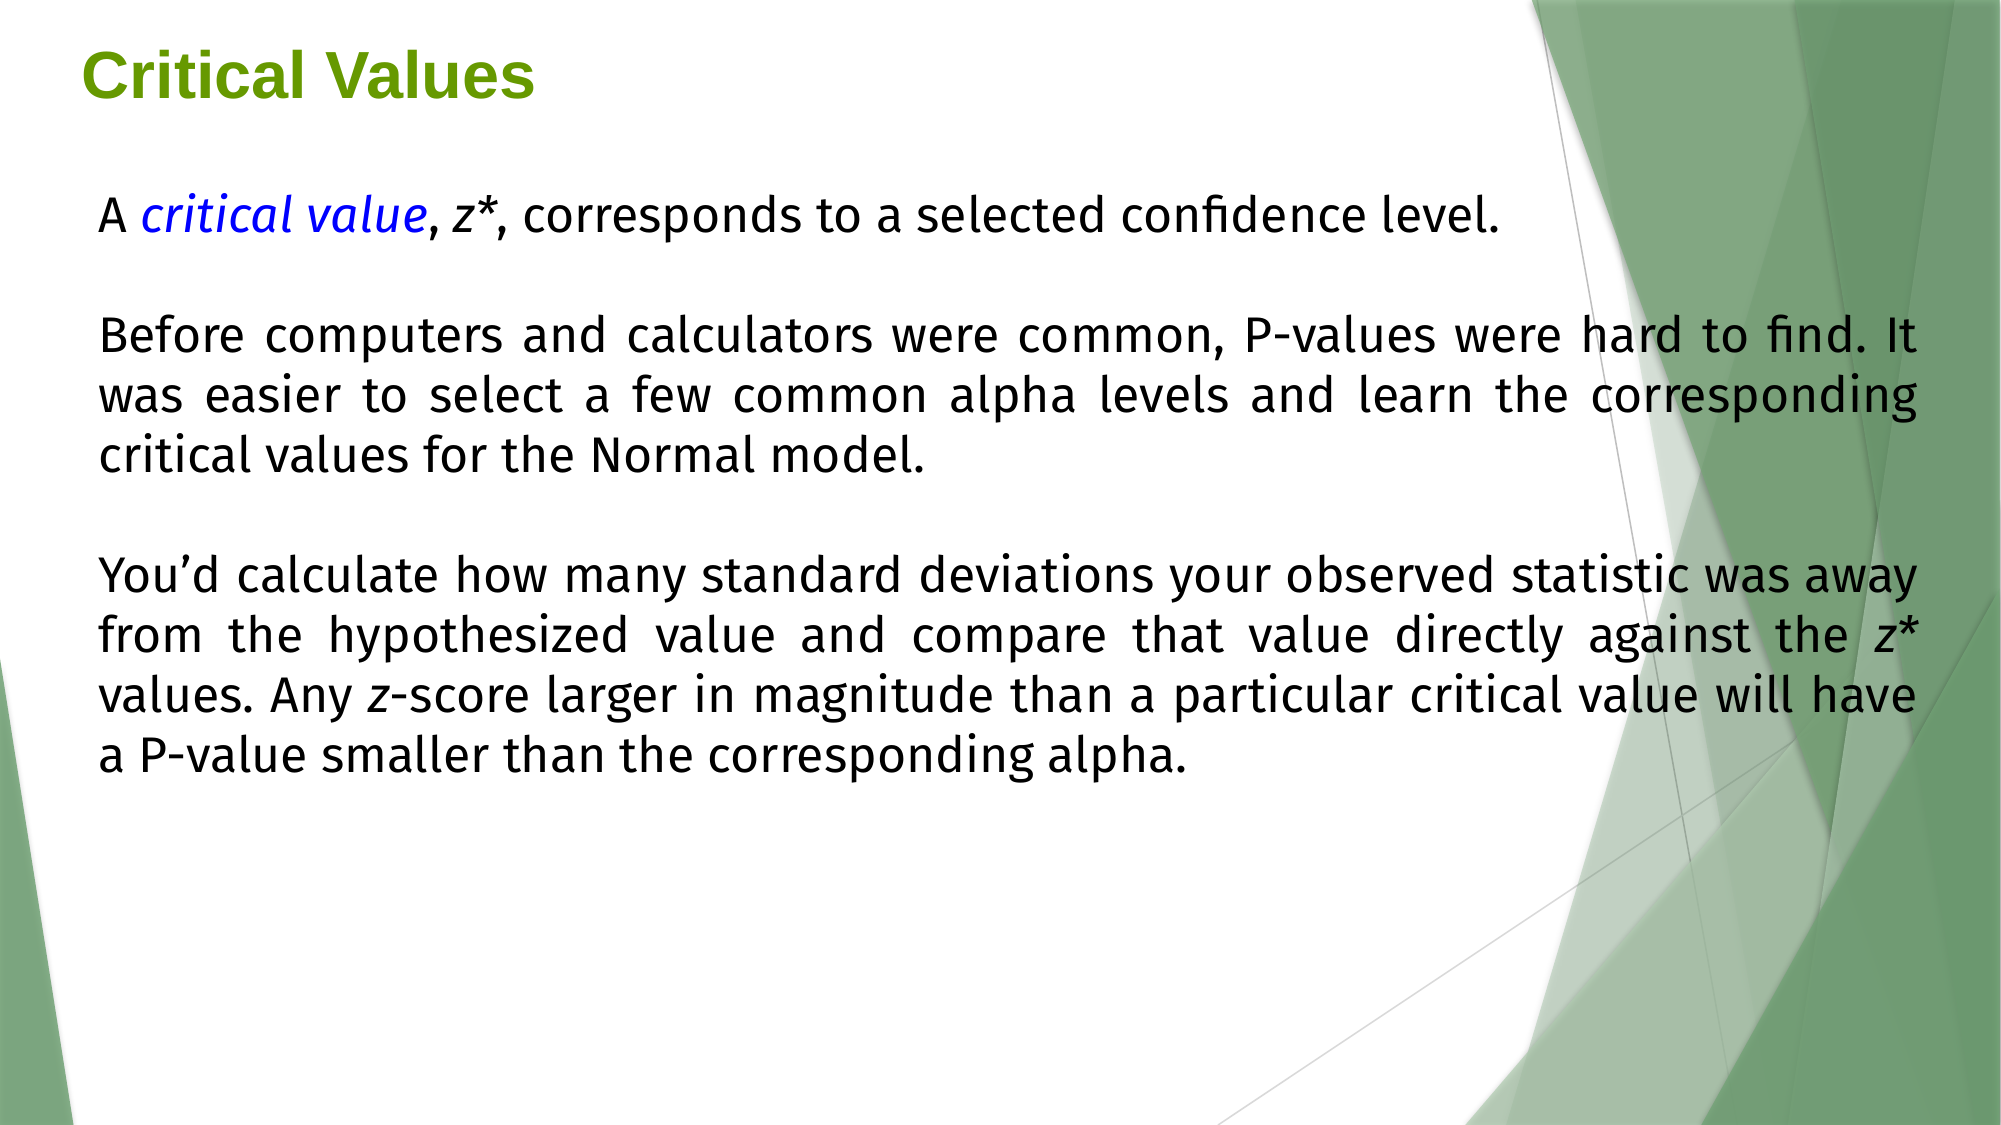

Critical Values
A critical value, z*, corresponds to a selected confidence level.

Before computers and calculators were common, P-values were hard to find. It was easier to select a few common alpha levels and learn the corresponding critical values for the Normal model.

You’d calculate how many standard deviations your observed statistic was away from the hypothesized value and compare that value directly against the z* values. Any z-score larger in magnitude than a particular critical value will have a P-value smaller than the corresponding alpha.